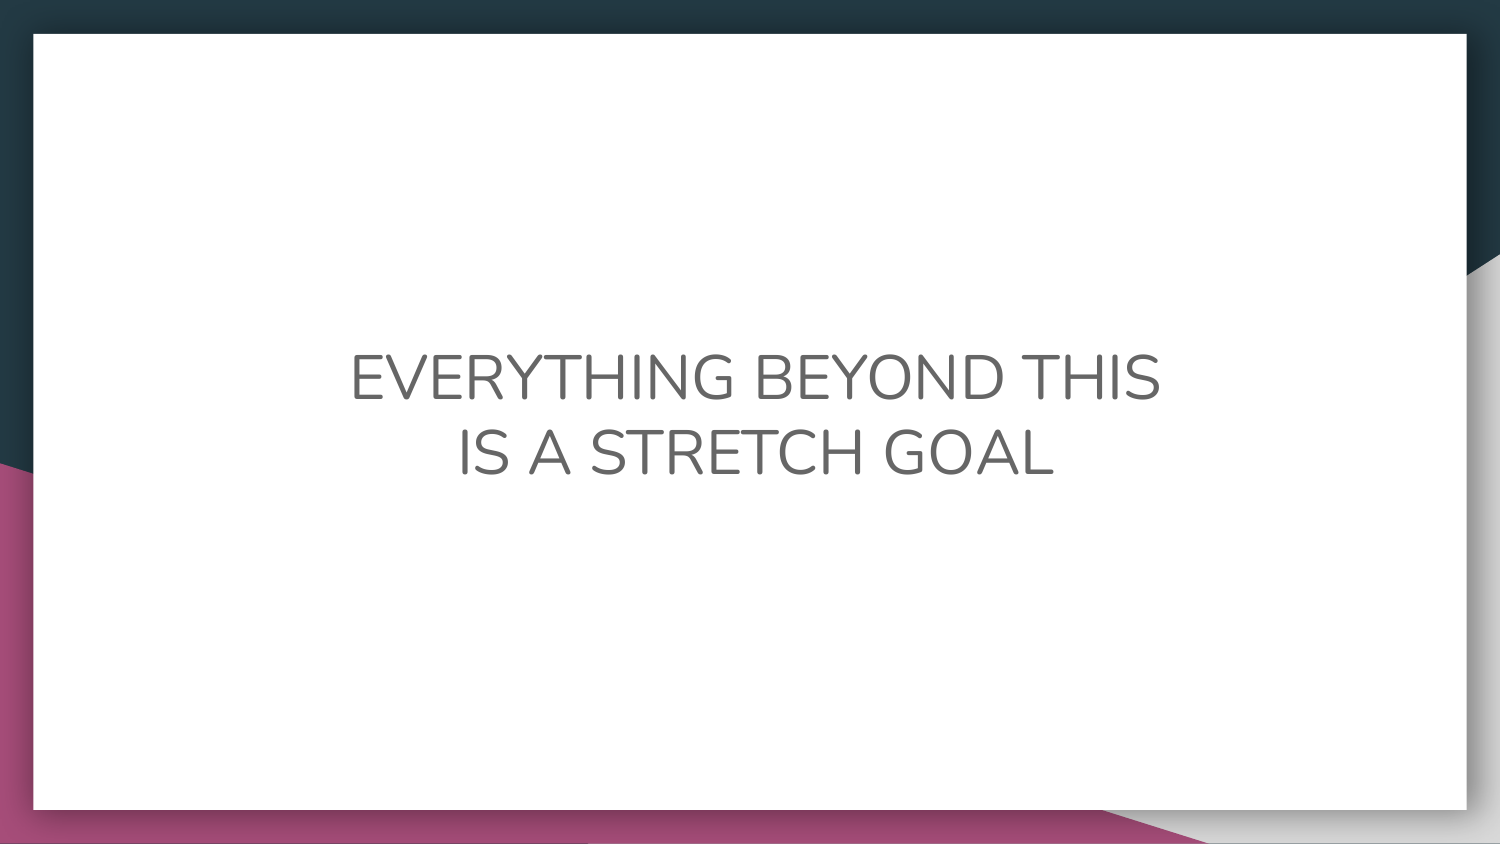

# EVERYTHING BEYOND THIS
IS A STRETCH GOAL